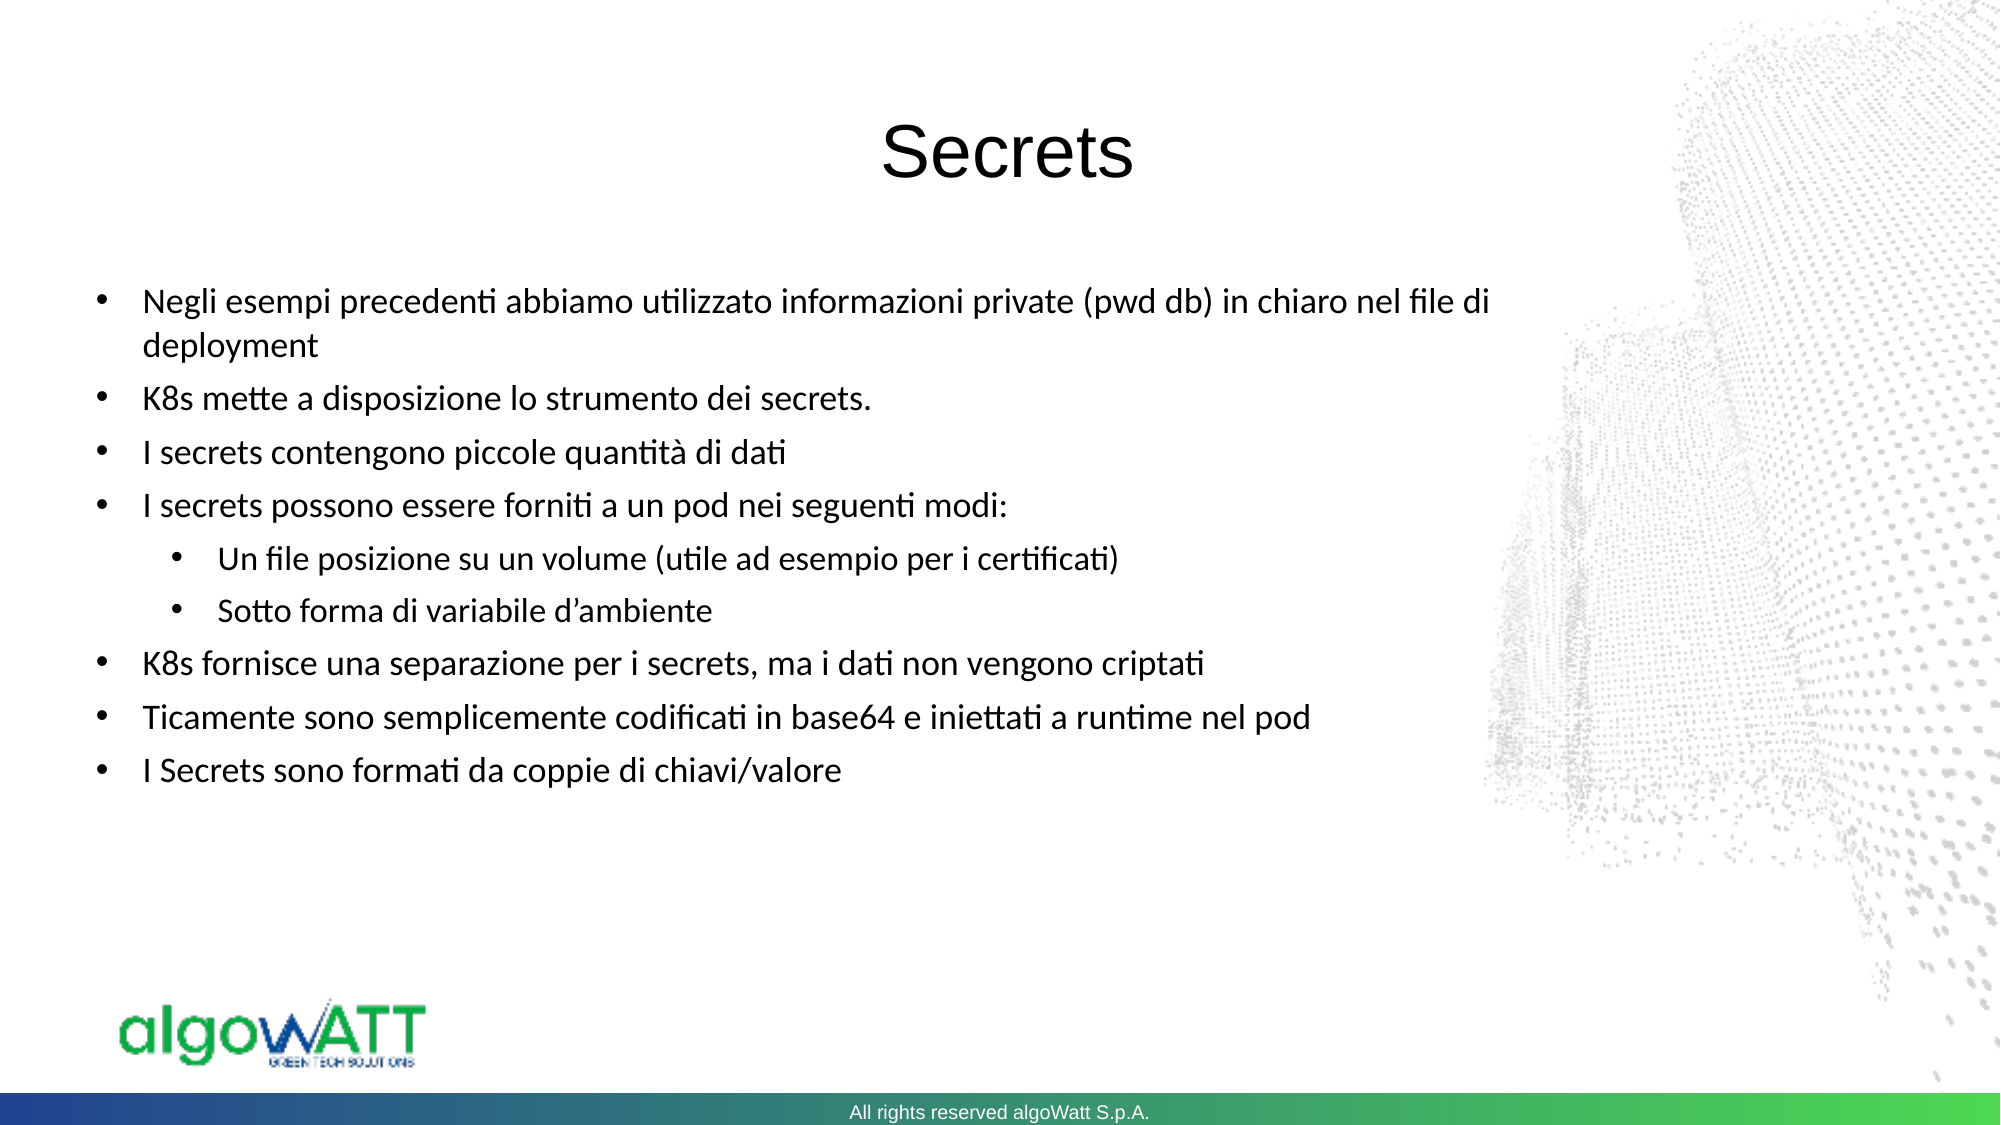

Secrets

Negli esempi precedenti abbiamo utilizzato informazioni private (pwd db) in chiaro nel file di deployment
K8s mette a disposizione lo strumento dei secrets.
I secrets contengono piccole quantità di dati
I secrets possono essere forniti a un pod nei seguenti modi:
Un file posizione su un volume (utile ad esempio per i certificati)
Sotto forma di variabile d’ambiente
K8s fornisce una separazione per i secrets, ma i dati non vengono criptati
Ticamente sono semplicemente codificati in base64 e iniettati a runtime nel pod
I Secrets sono formati da coppie di chiavi/valore

All rights reserved algoWatt S.p.A.